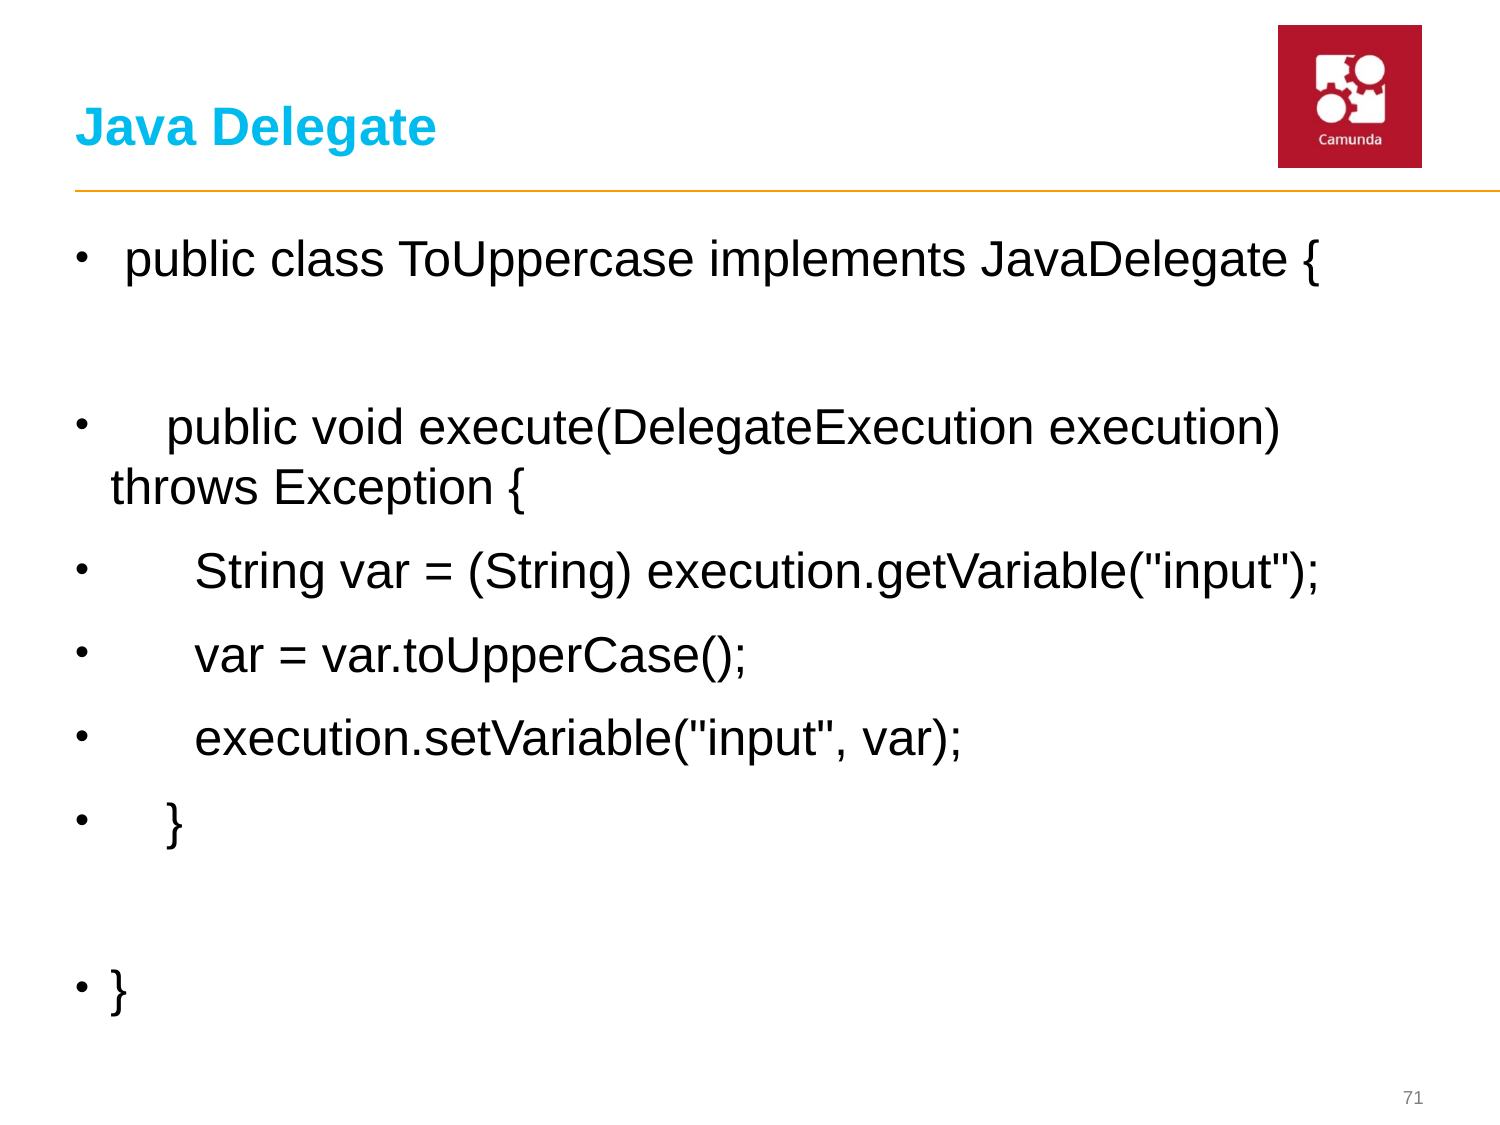

# Java Delegate
 public class ToUppercase implements JavaDelegate {

    public void execute(DelegateExecution execution) throws Exception {
      String var = (String) execution.getVariable("input");
      var = var.toUpperCase();
      execution.setVariable("input", var);
    }

}